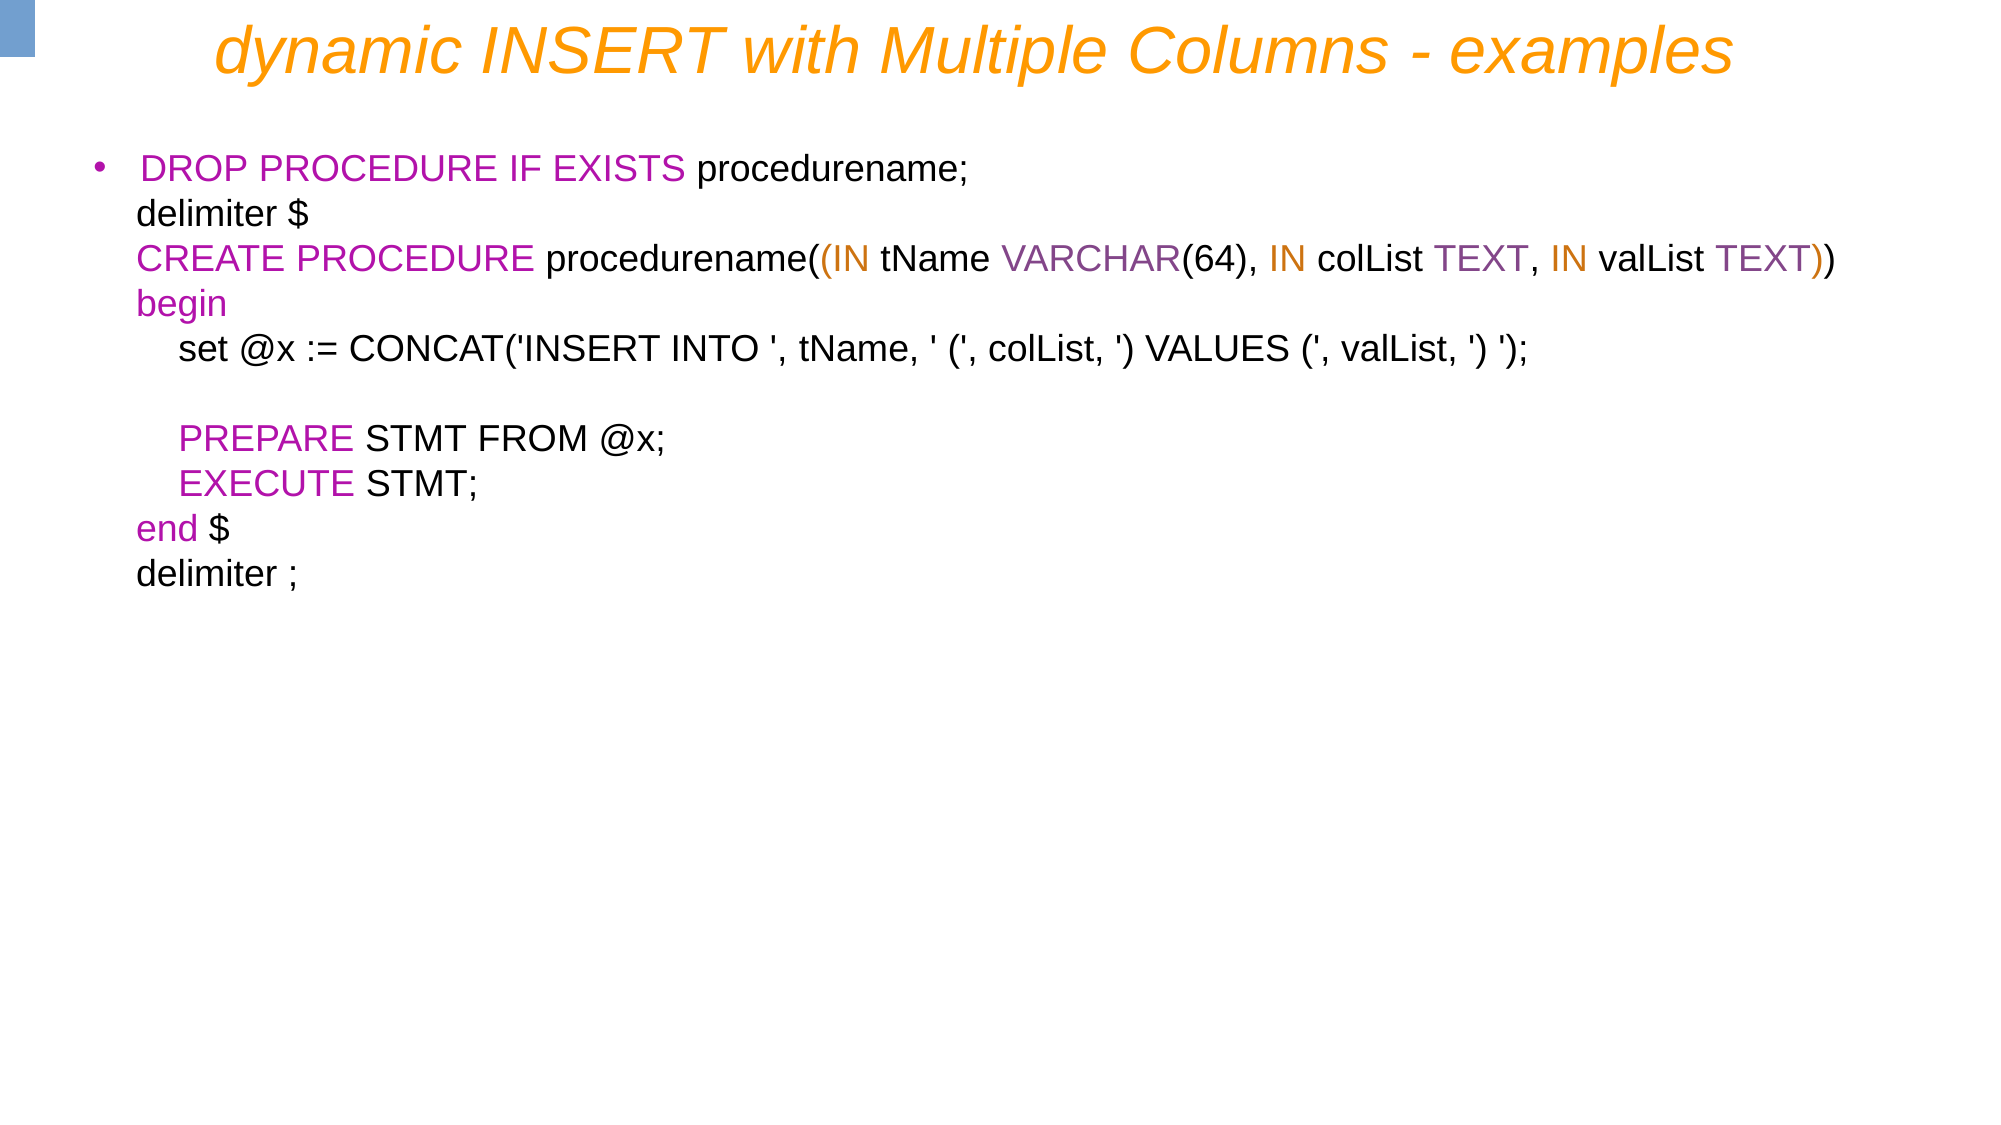

dynamic INSERT with Multiple Columns - examples
DROP PROCEDURE IF EXISTS procedurename;
delimiter $
CREATE PROCEDURE procedurename((IN tName VARCHAR(64), IN colList TEXT, IN valList TEXT))
begin
    set @x := CONCAT('INSERT INTO ', tName, ' (', colList, ') VALUES (', valList, ') ');

    PREPARE STMT FROM @x;
    EXECUTE STMT;
end $
delimiter ;